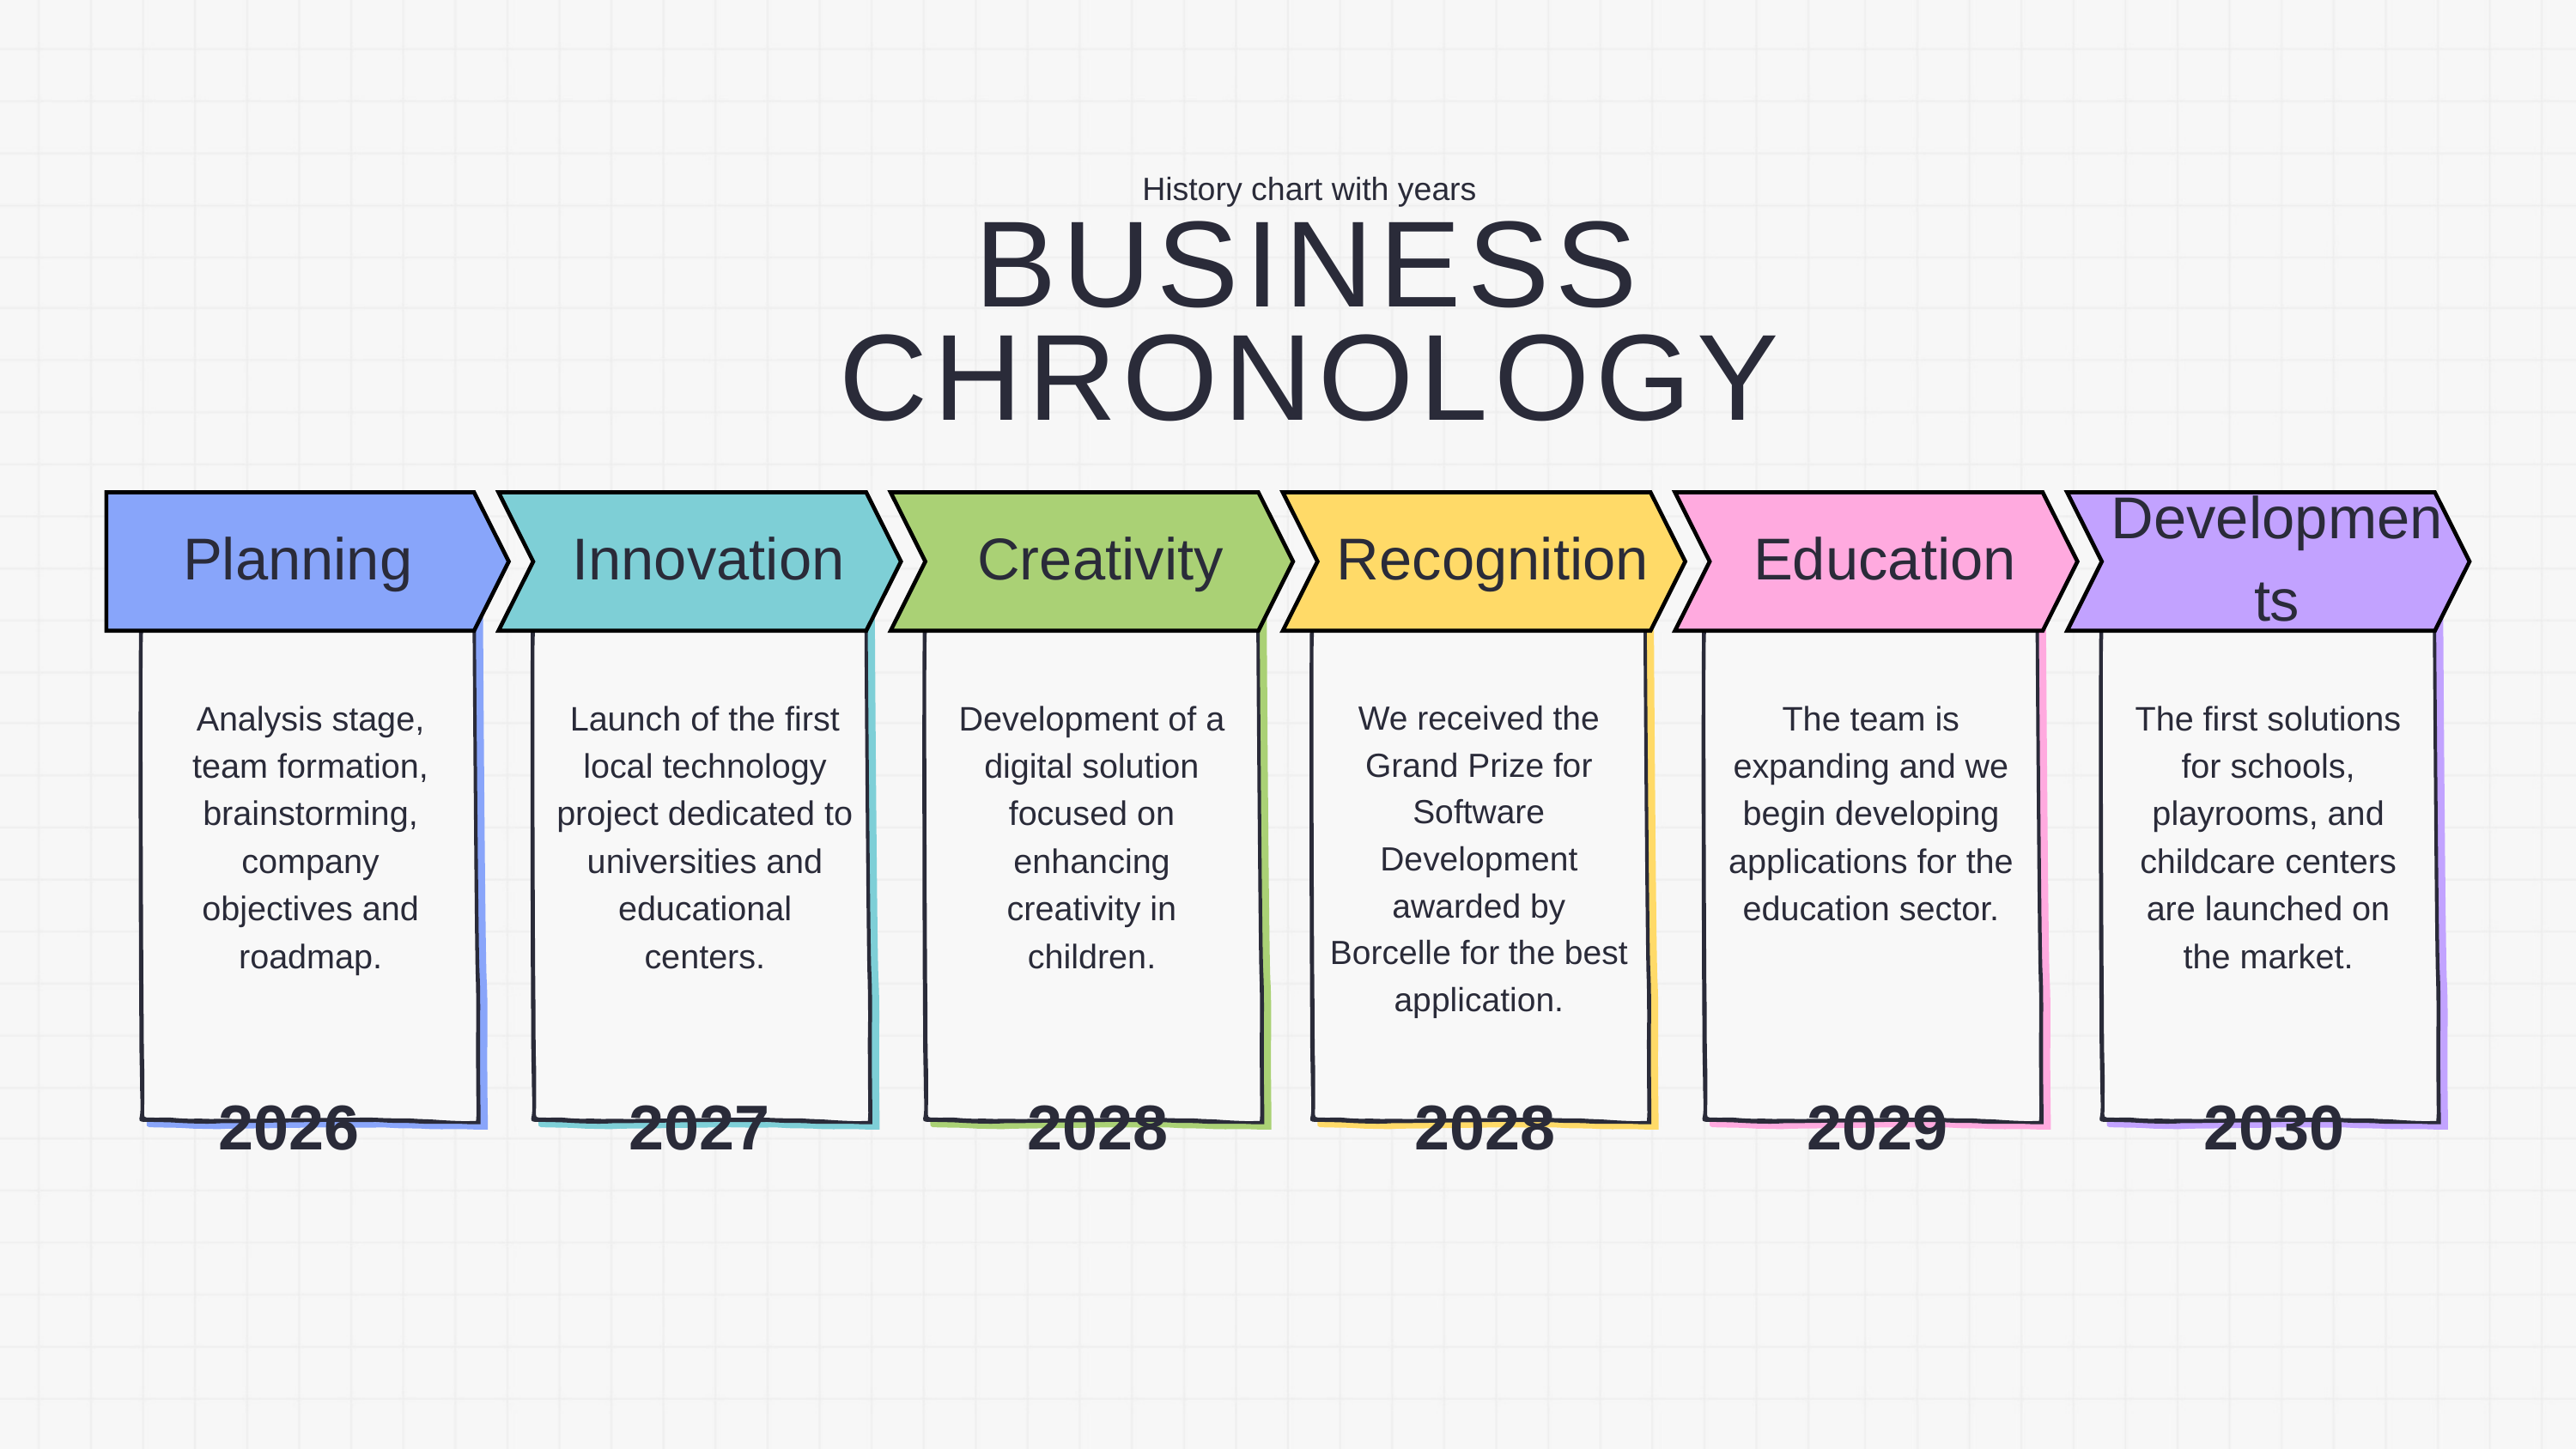

History chart with years
BUSINESS CHRONOLOGY

Planning

Innovation

Creativity

Recognition

Education

Developments

Analysis stage, team formation, brainstorming, company objectives and roadmap.
Launch of the first local technology project dedicated to universities and educational centers.
Development of a digital solution focused on enhancing creativity in children.
We received the Grand Prize for Software Development awarded by Borcelle for the best application.
The team is expanding and we begin developing applications for the education sector.
The first solutions for schools, playrooms, and childcare centers are launched on the market.
2026
2027
2028
2028
2029
2030